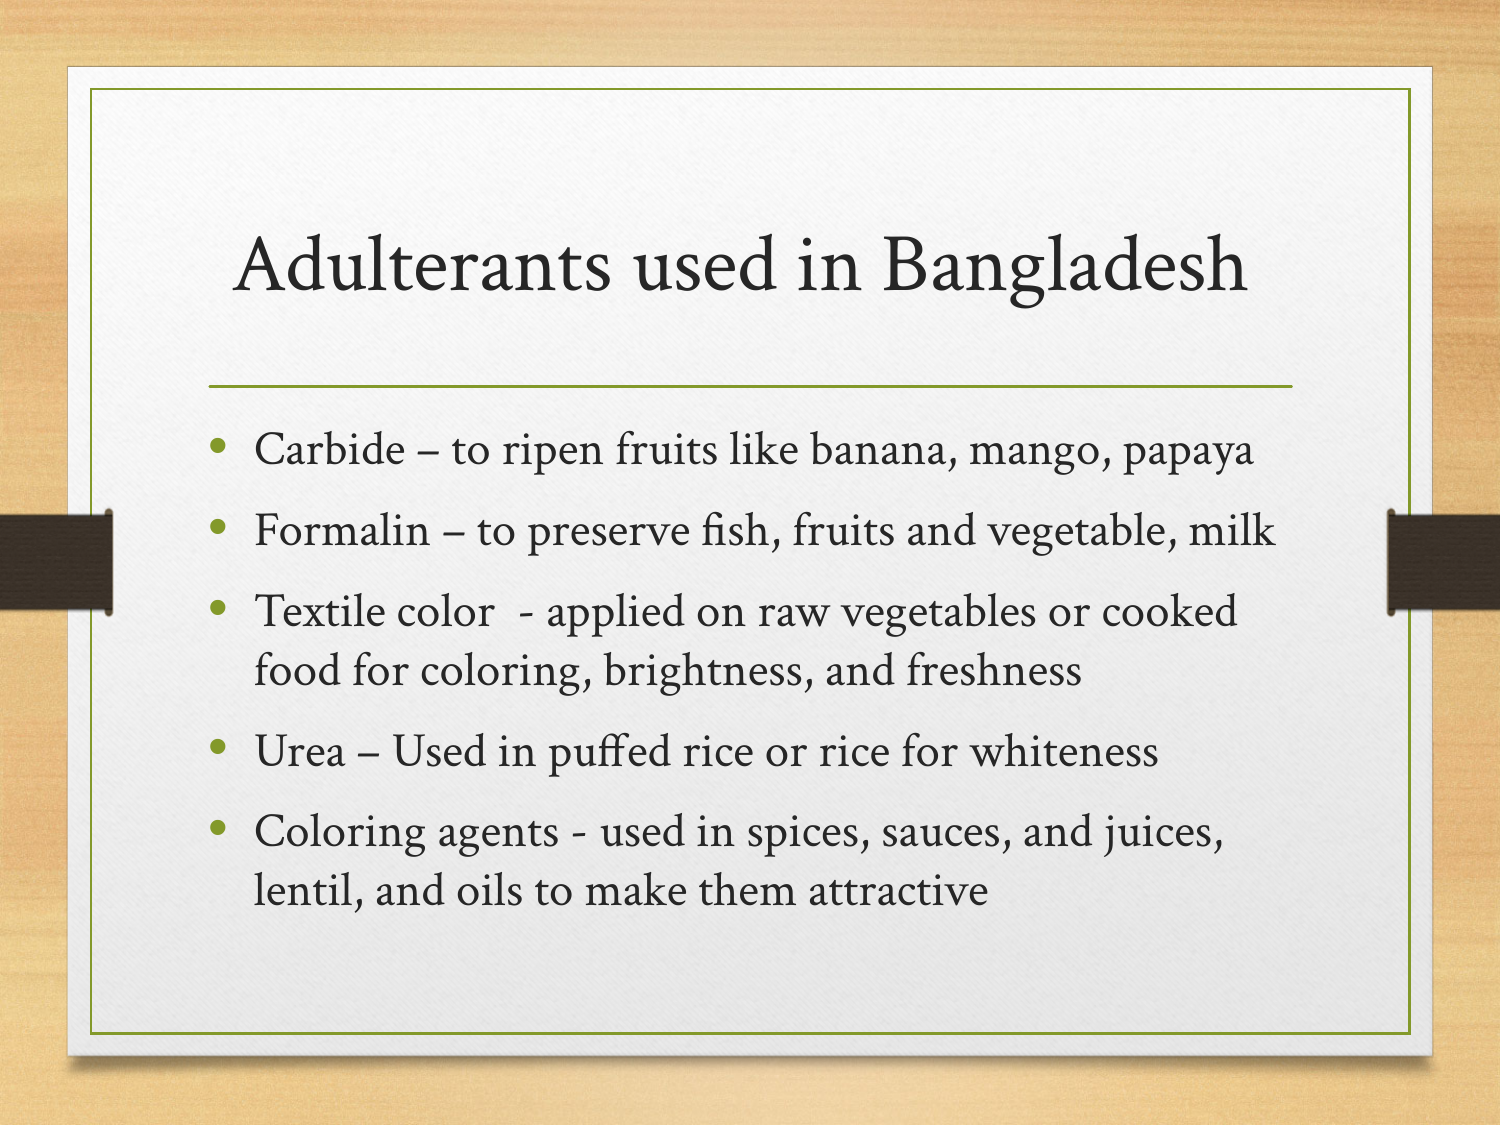

# Adulterants used in Bangladesh
Carbide – to ripen fruits like banana, mango, papaya
Formalin – to preserve fish, fruits and vegetable, milk
Textile color  - applied on raw vegetables or cooked food for coloring, brightness, and freshness
Urea – Used in puffed rice or rice for whiteness
Coloring agents - used in spices, sauces, and juices, lentil, and oils to make them attractive